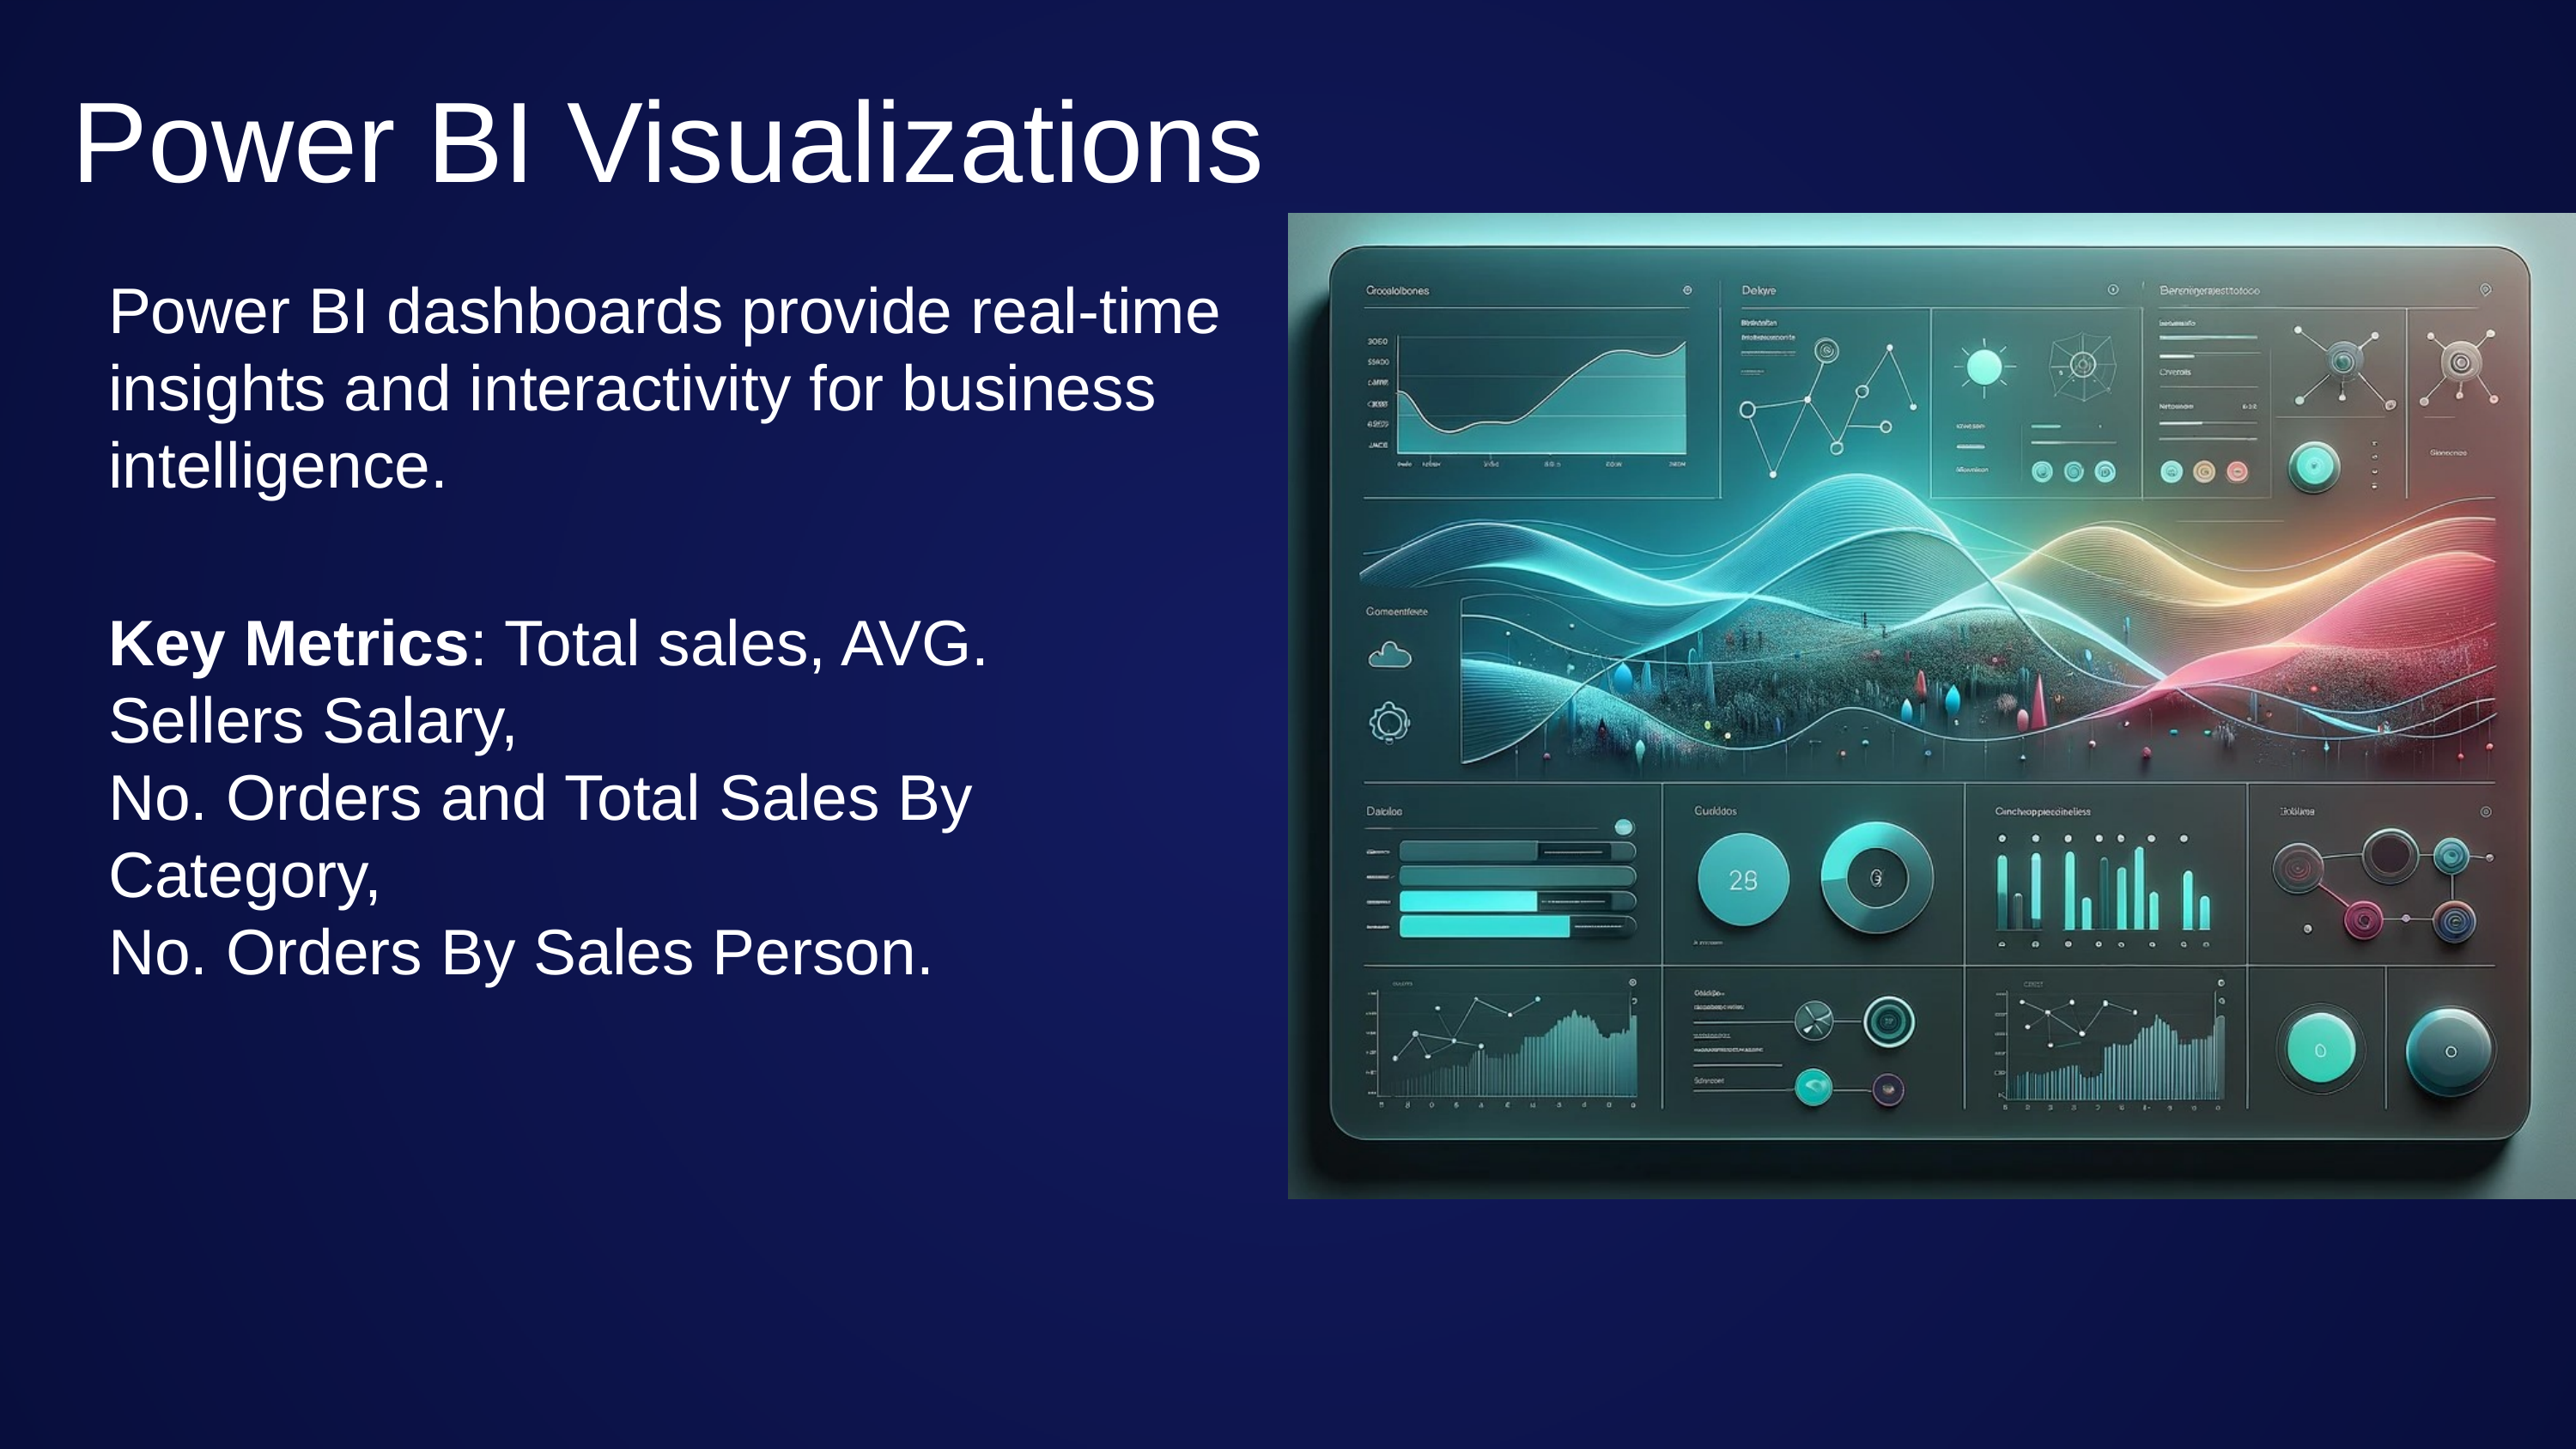

Power BI Visualizations

Power BI dashboards provide real-time insights and interactivity for business intelligence.
Key Metrics: Total sales, AVG. Sellers Salary,
No. Orders and Total Sales By Category,
No. Orders By Sales Person.